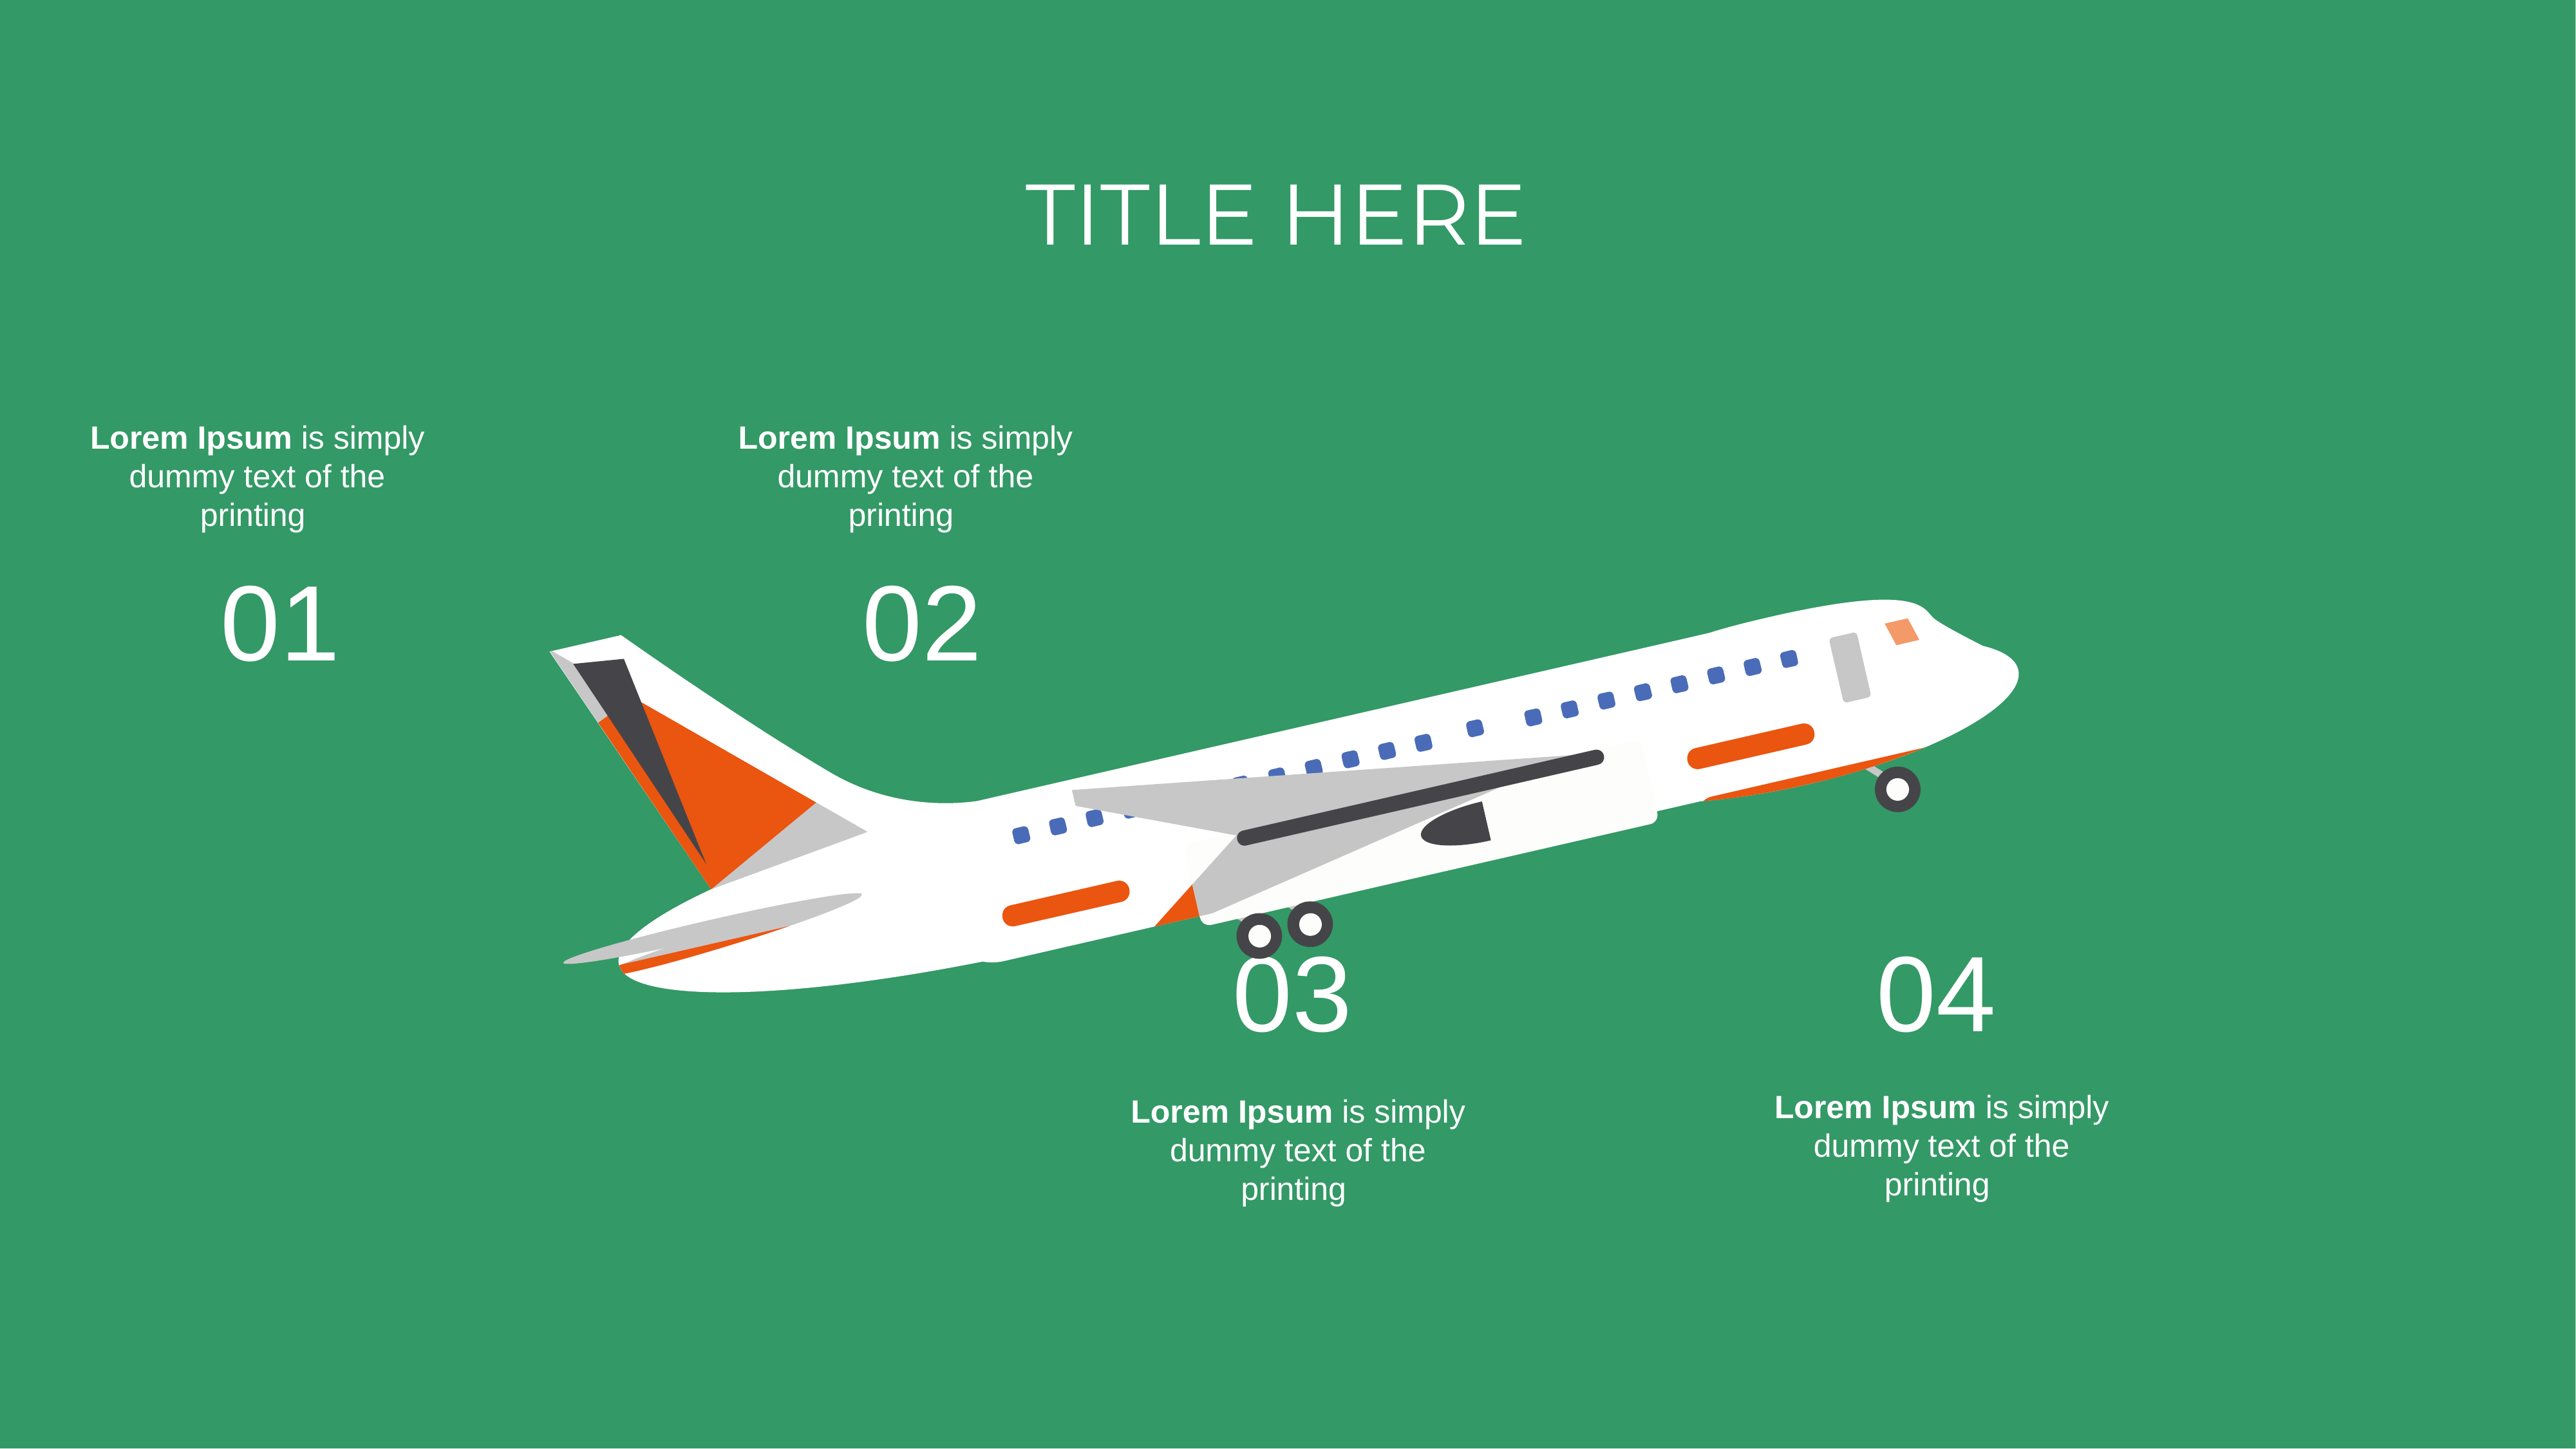

# TITLE HERE
Lorem Ipsum is simply dummy text of the printing
Lorem Ipsum is simply dummy text of the printing
01
02

03
04
Lorem Ipsum is simply dummy text of the printing
Lorem Ipsum is simply dummy text of the printing